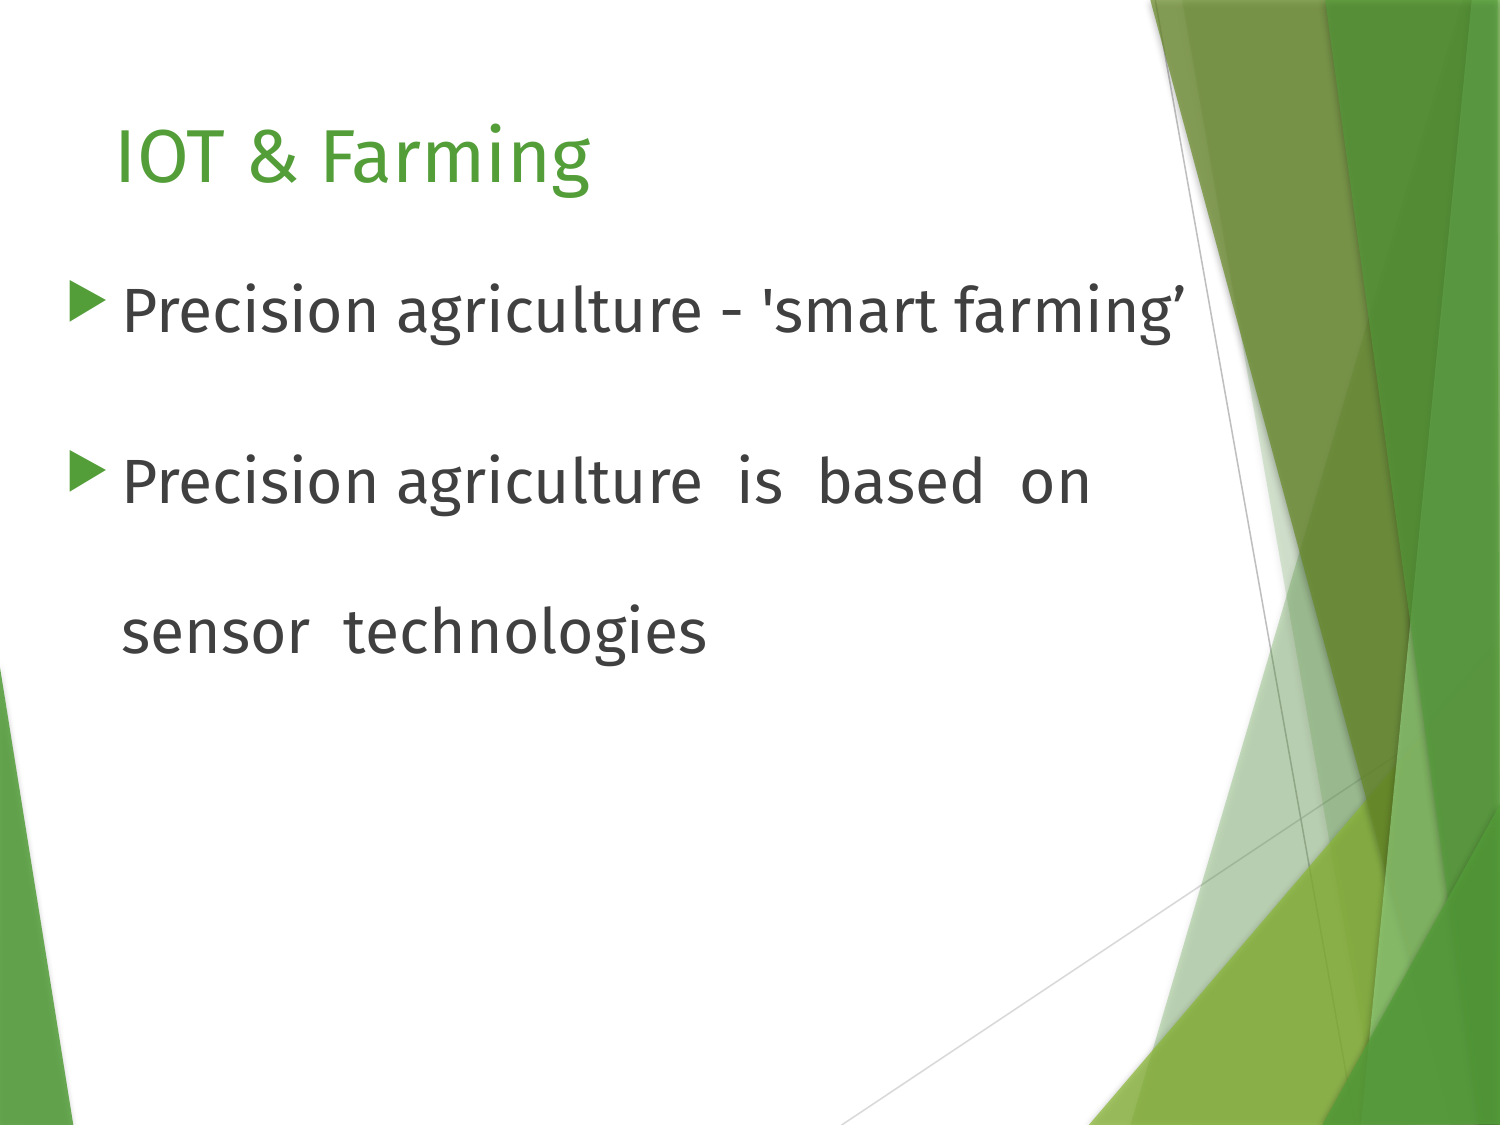

# IOT & Farming
Precision agriculture - 'smart farming’
Precision agriculture  is  based  on  sensor  technologies